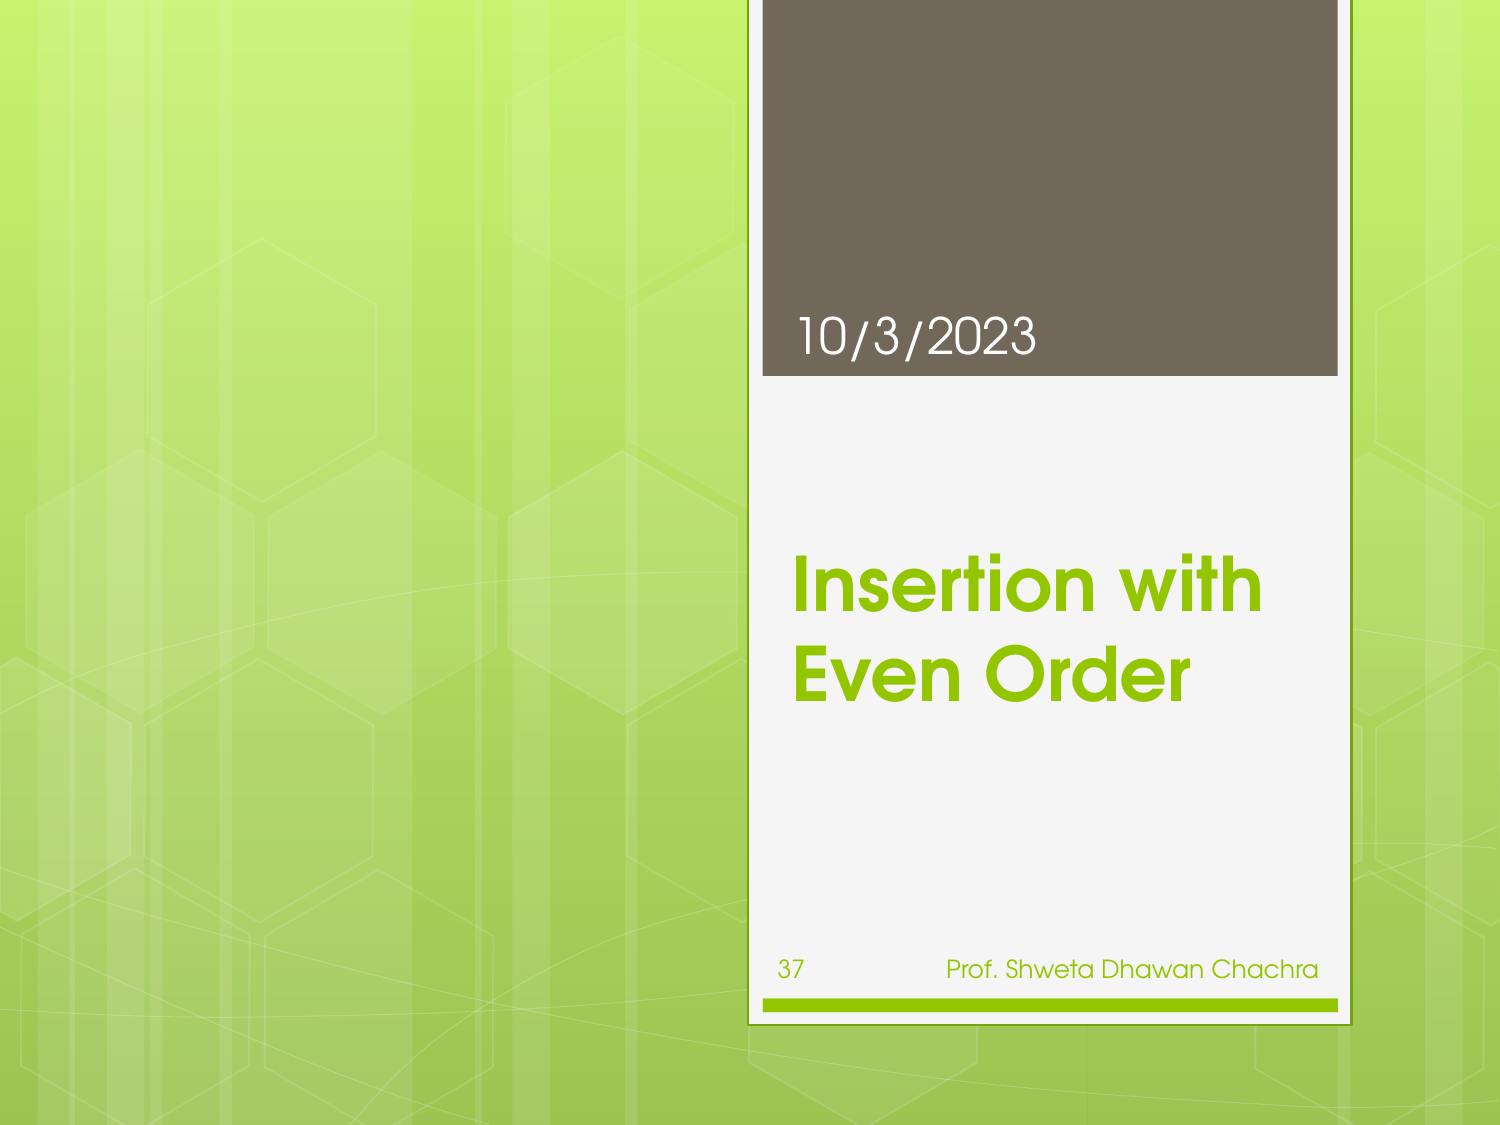

10/3/2023
# Insertion with Even Order

37
Prof. Shweta Dhawan Chachra